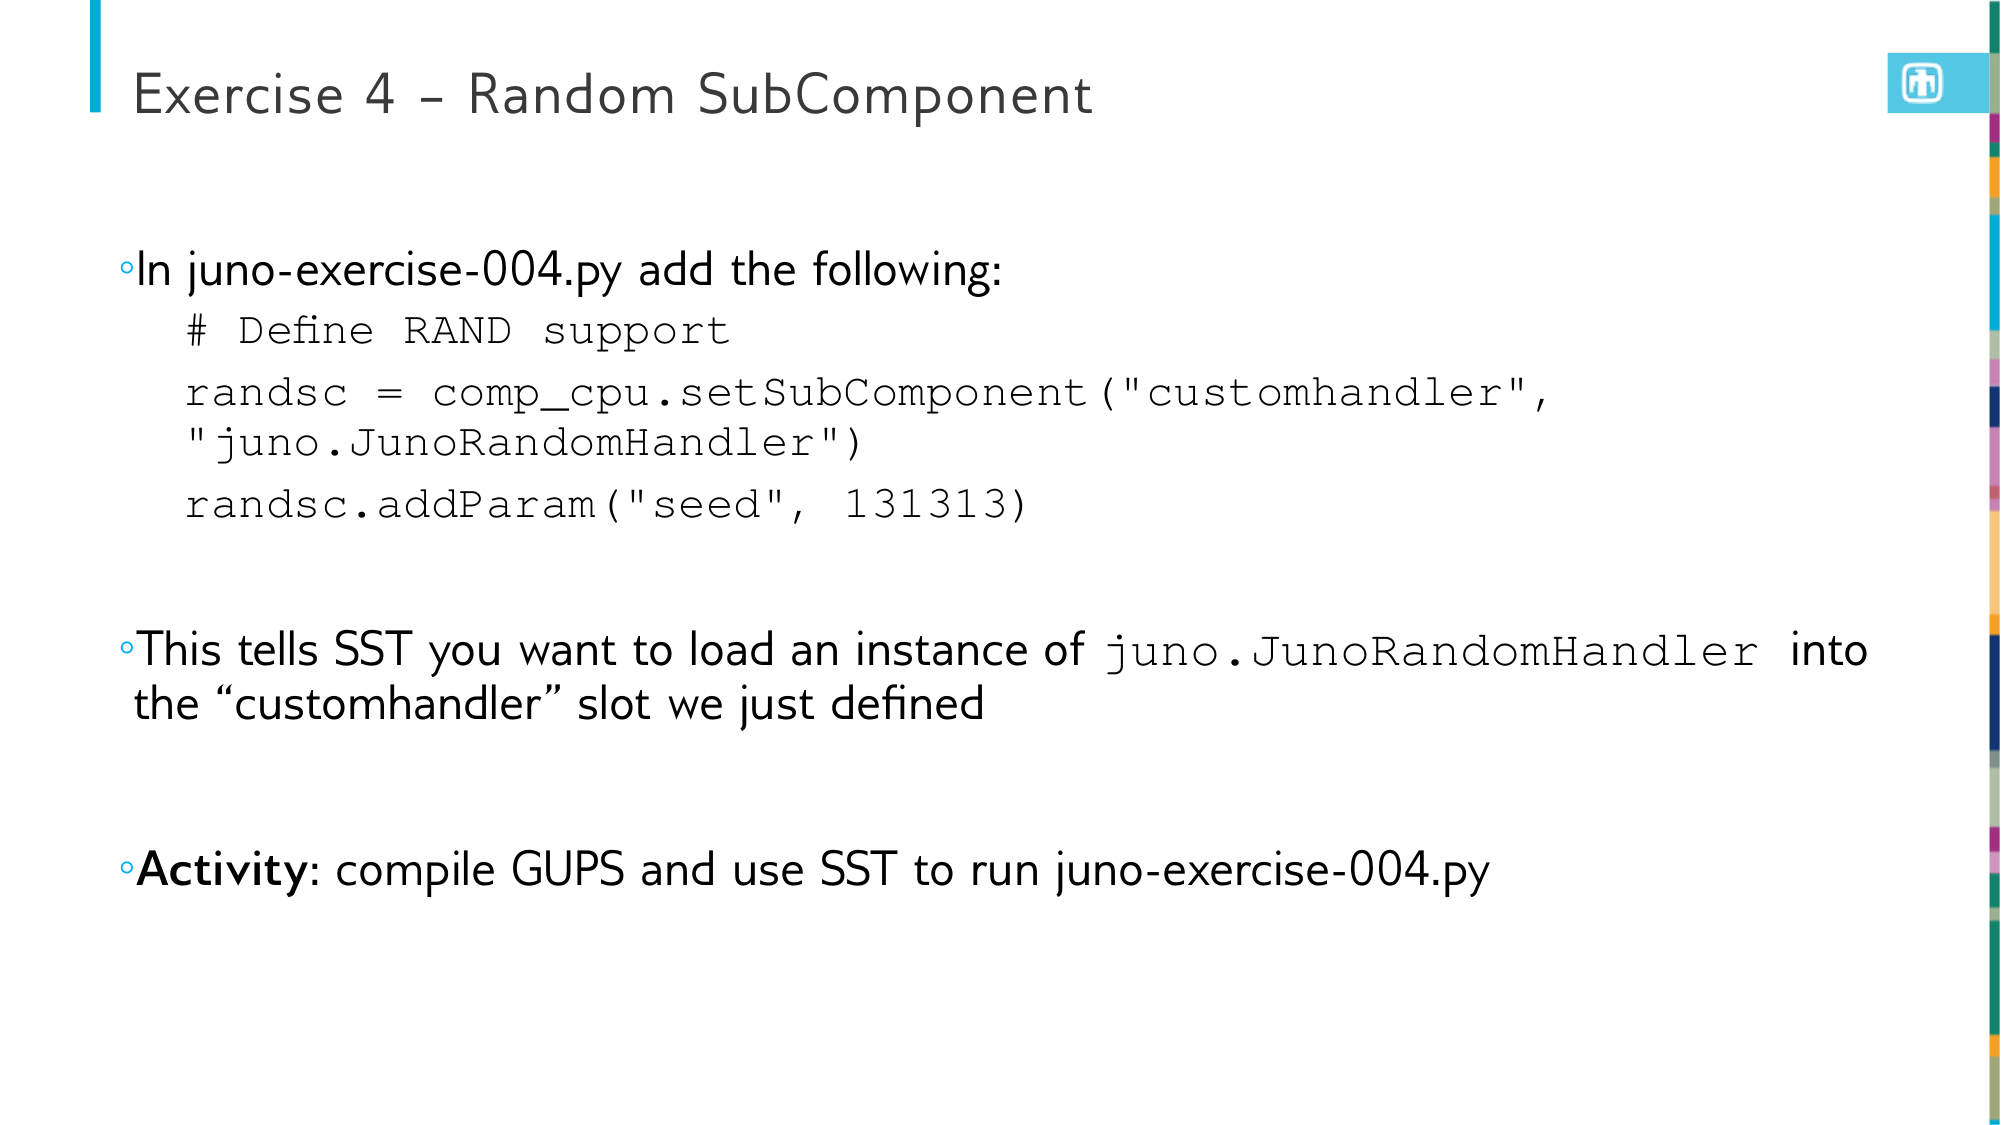

# Exercise 4 – Random SubComponent
In juno-exercise-004.py add the following:
# Define RAND support
randsc = comp_cpu.setSubComponent("customhandler", "juno.JunoRandomHandler")
randsc.addParam("seed", 131313)

This tells SST you want to load an instance of juno.JunoRandomHandler into the “customhandler” slot we just defined

Activity: compile GUPS and use SST to run juno-exercise-004.py